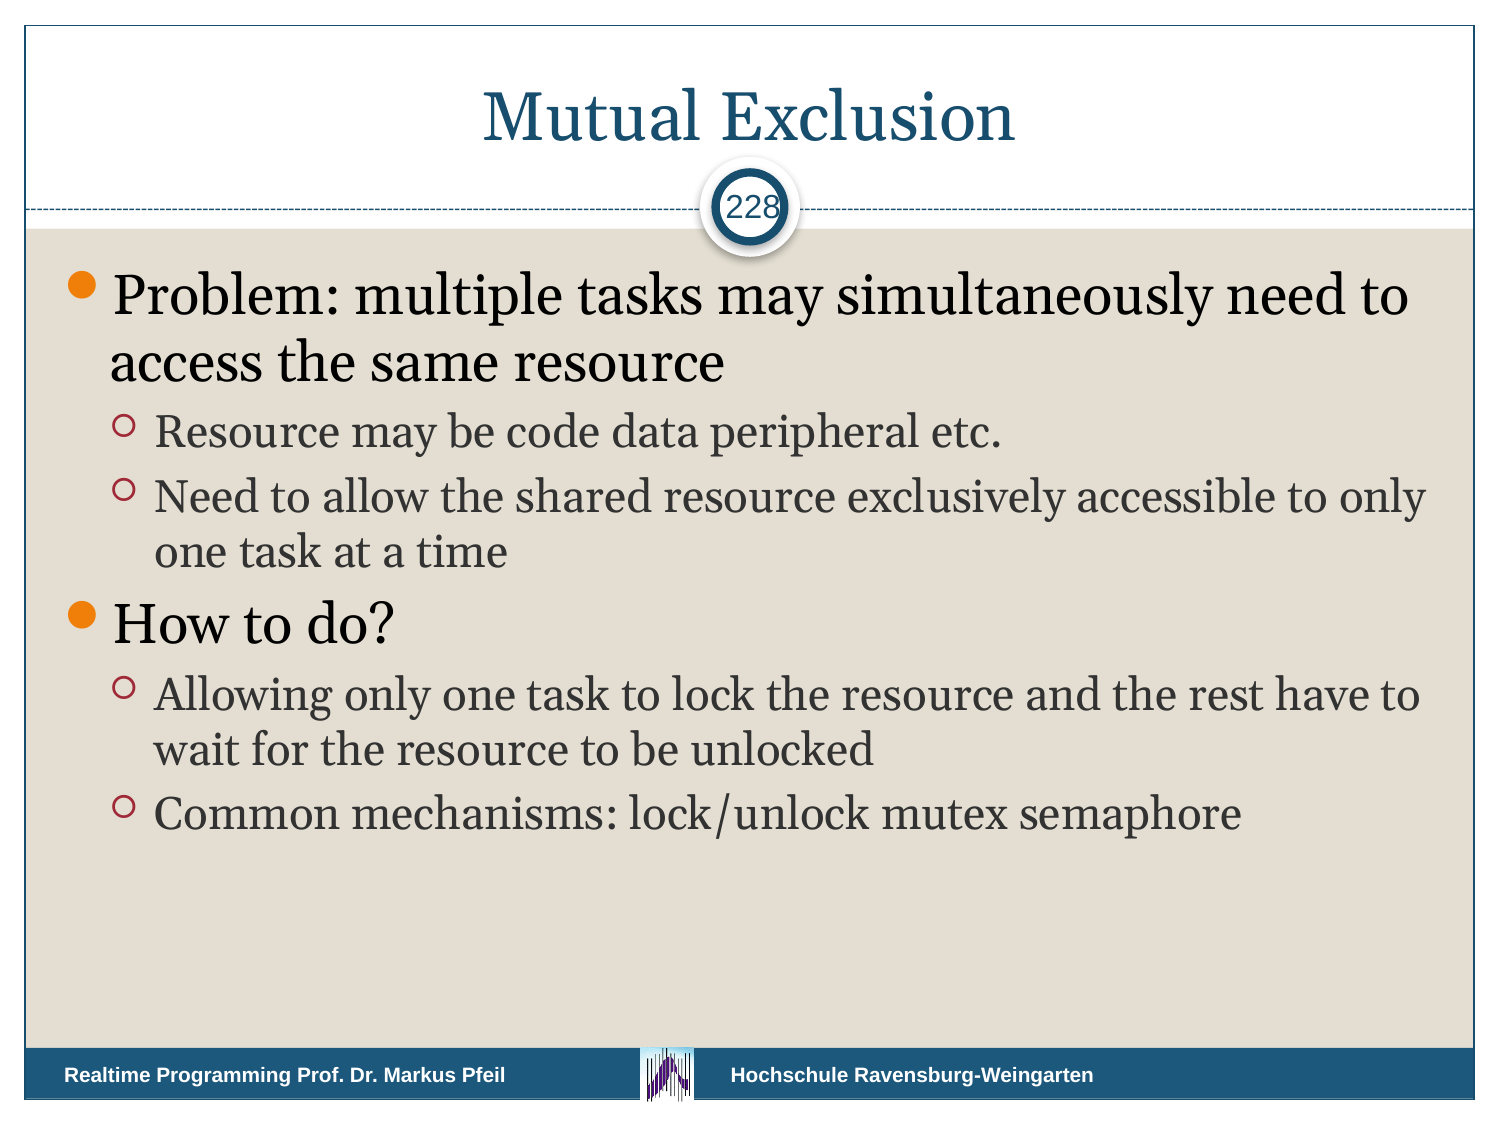

# Mutual Exclusion
228
Problem: multiple tasks may simultaneously need to access the same resource
Resource may be code data peripheral etc.
Need to allow the shared resource exclusively accessible to only one task at a time
How to do?
Allowing only one task to lock the resource and the rest have to wait for the resource to be unlocked
Common mechanisms: lock/unlock mutex semaphore

Realtime Programming Prof. Dr. Markus Pfeil